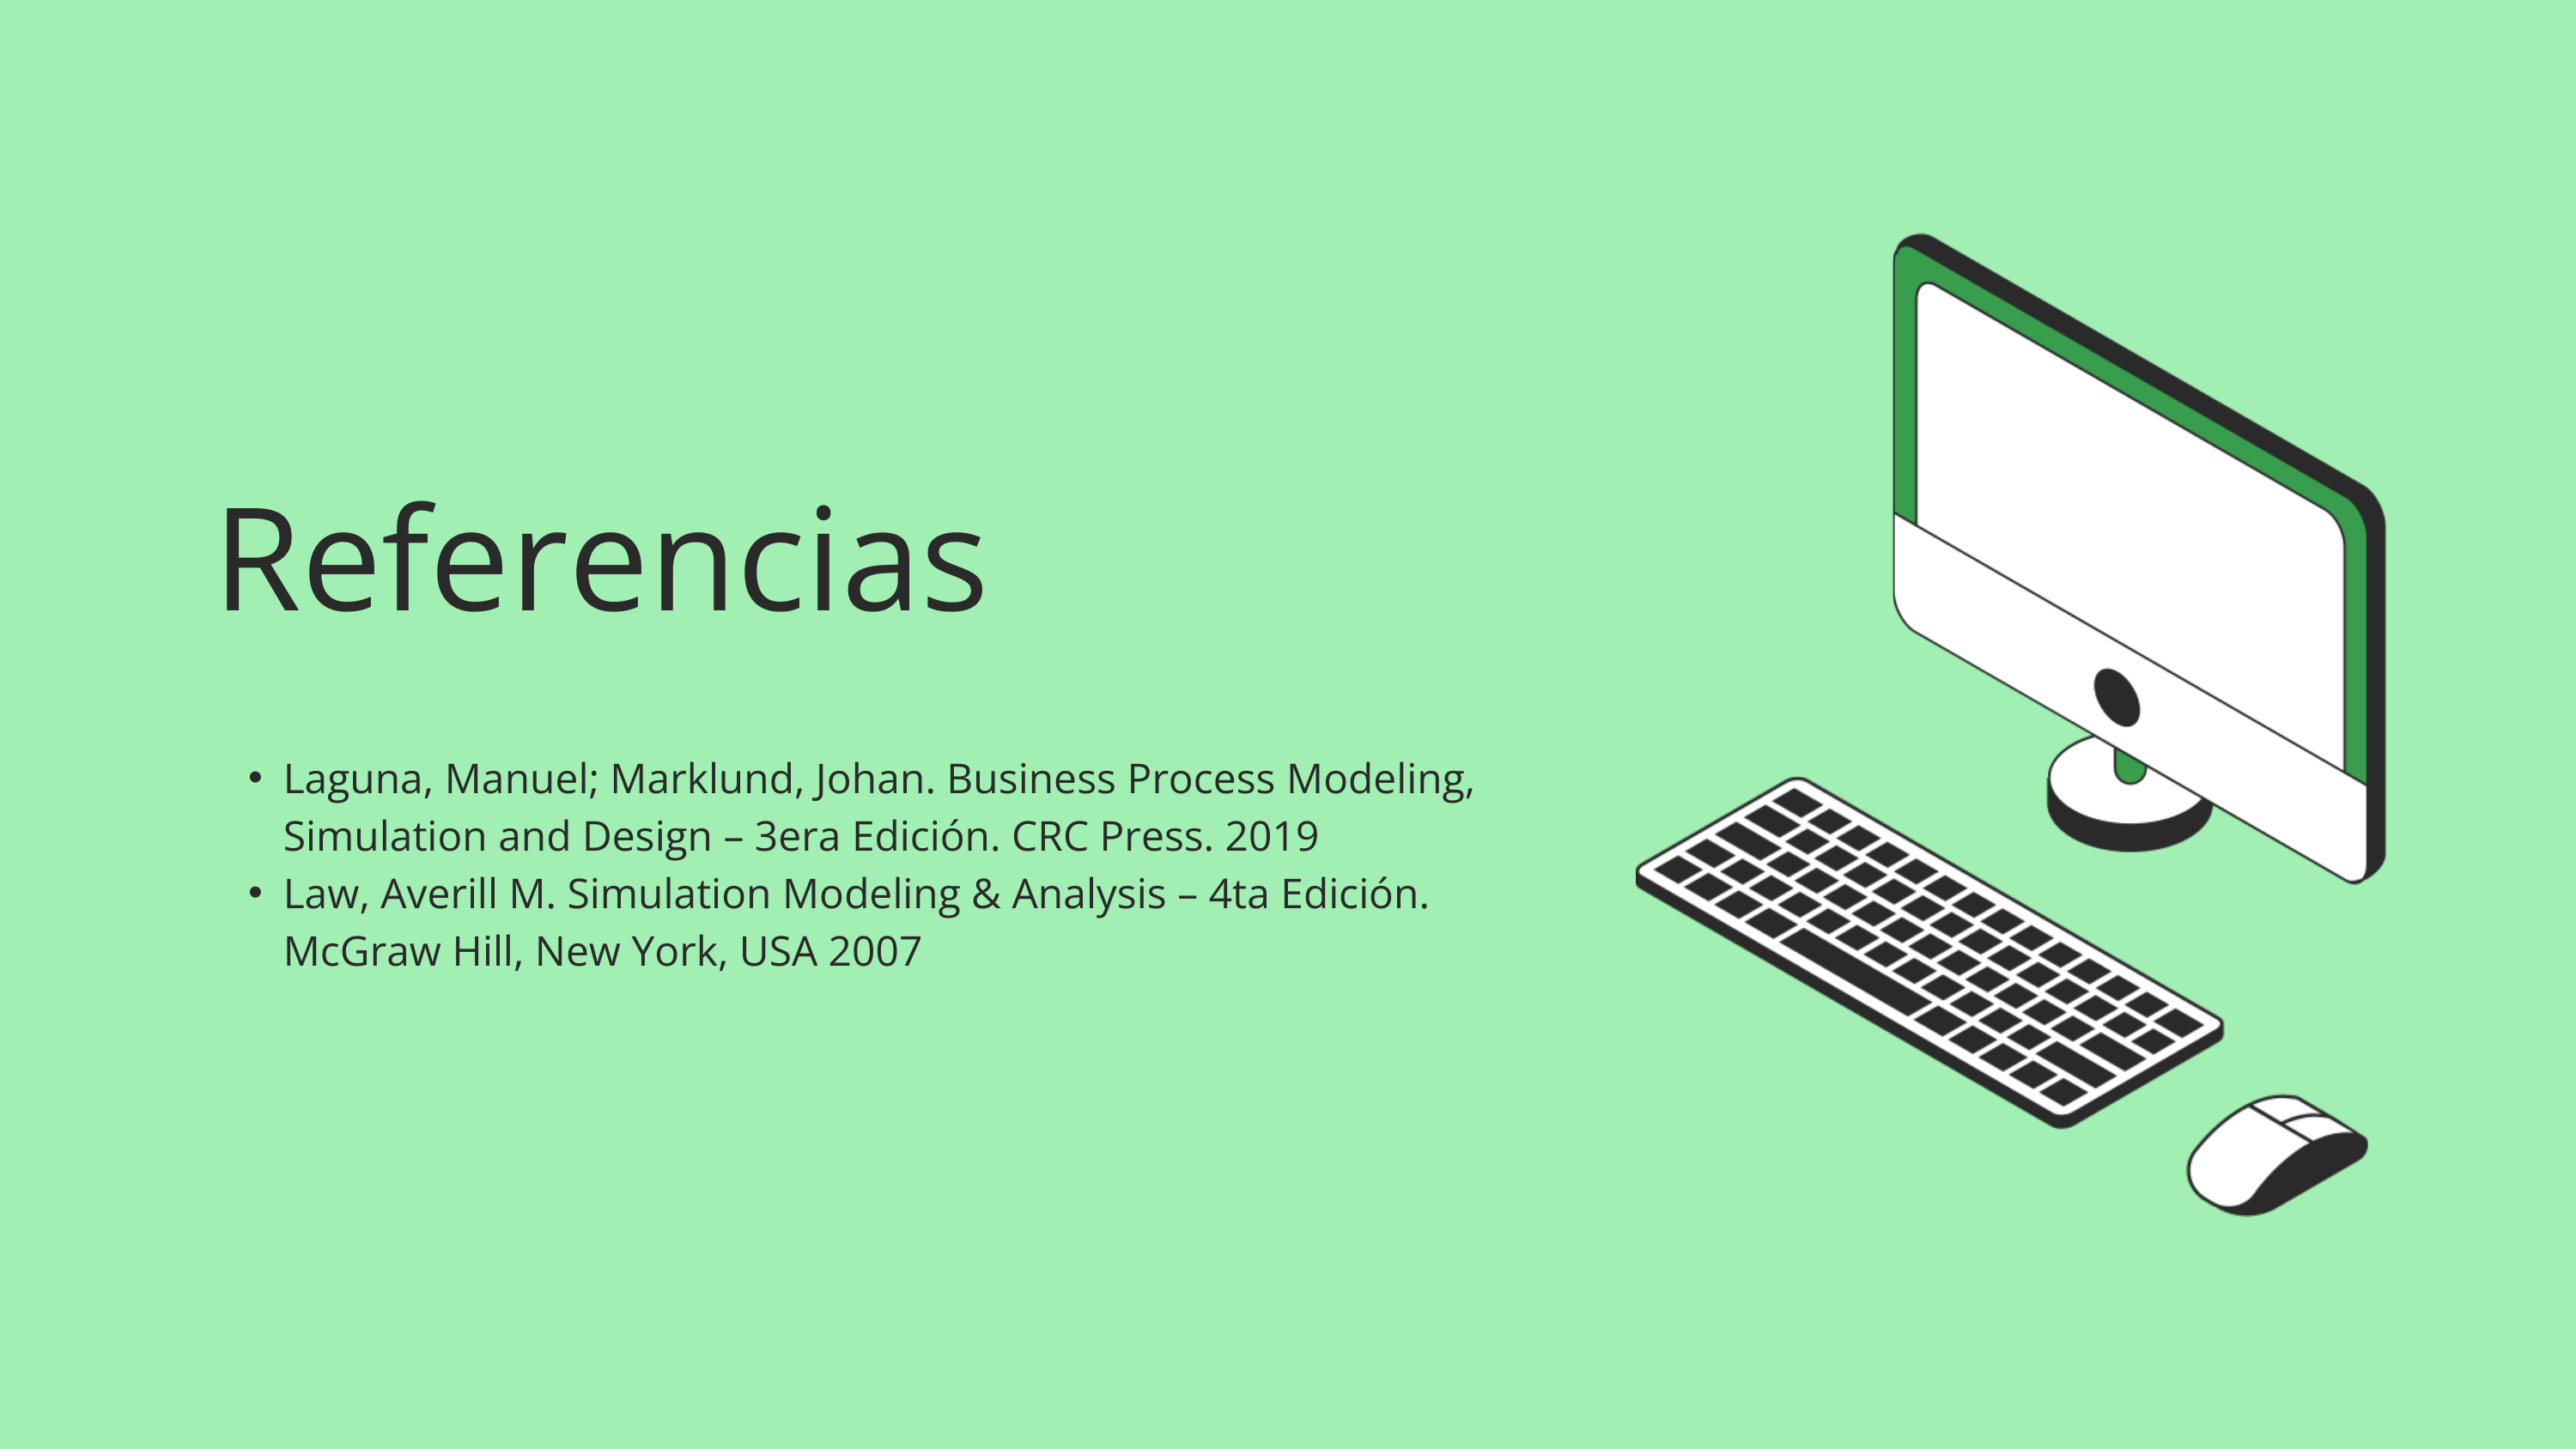

Referencias
Laguna, Manuel; Marklund, Johan. Business Process Modeling, Simulation and Design – 3era Edición. CRC Press. 2019
Law, Averill M. Simulation Modeling & Analysis – 4ta Edición. McGraw Hill, New York, USA 2007